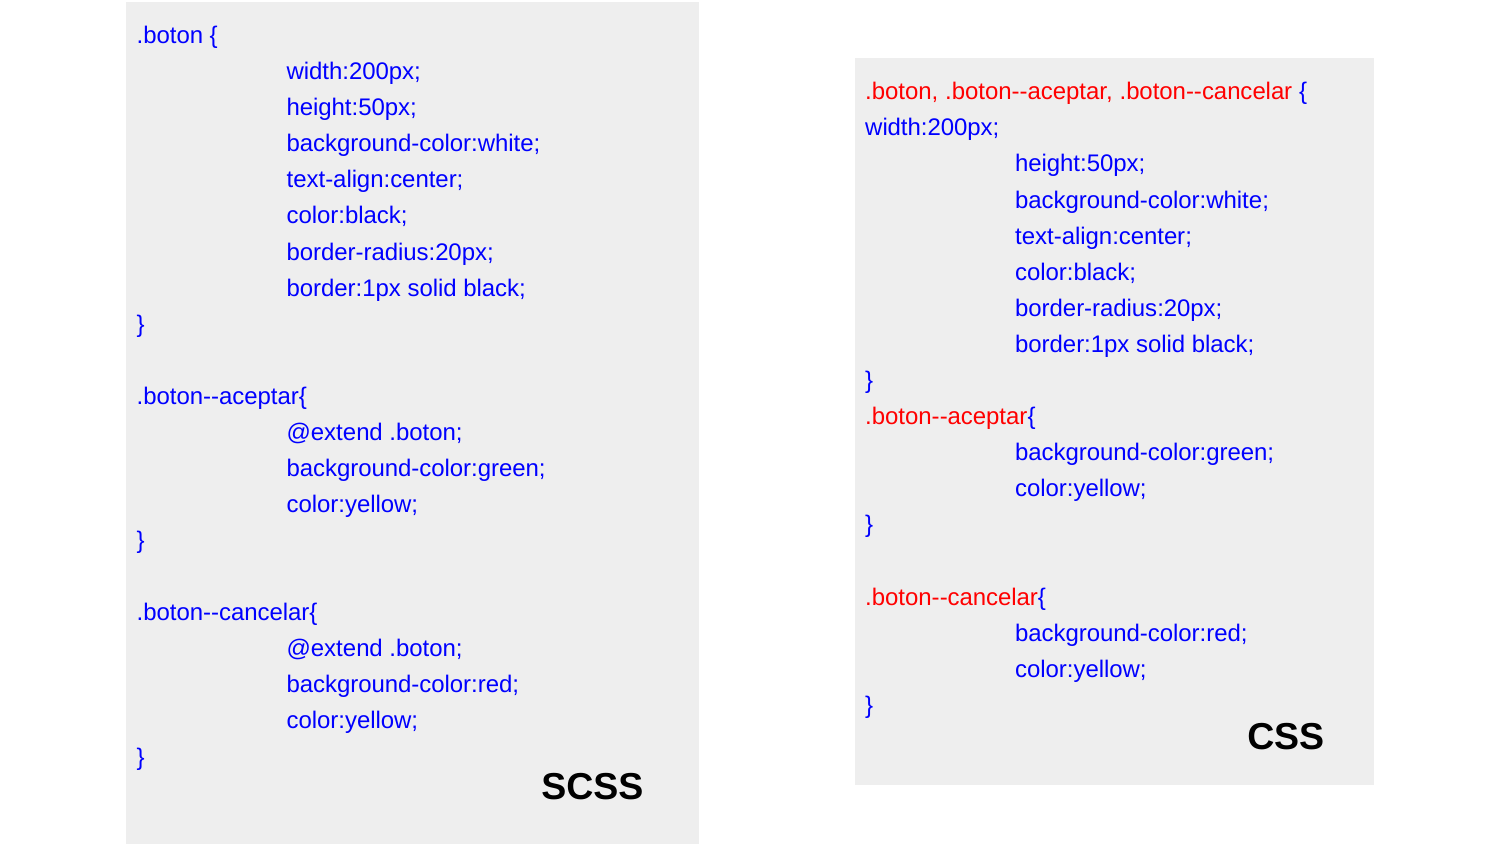

| .boton { width:200px; height:50px; background-color:white; text-align:center; color:black; border-radius:20px; border:1px solid black; } .boton--aceptar{ @extend .boton; background-color:green; color:yellow; } .boton--cancelar{ @extend .boton; background-color:red; color:yellow; } |
| --- |
|  |
| .boton, .boton--aceptar, .boton--cancelar { width:200px; height:50px; background-color:white; text-align:center; color:black; border-radius:20px; border:1px solid black; } .boton--aceptar{ background-color:green; color:yellow; } .boton--cancelar{ background-color:red; color:yellow; } |
| --- |
|  |
CSS
SCSS